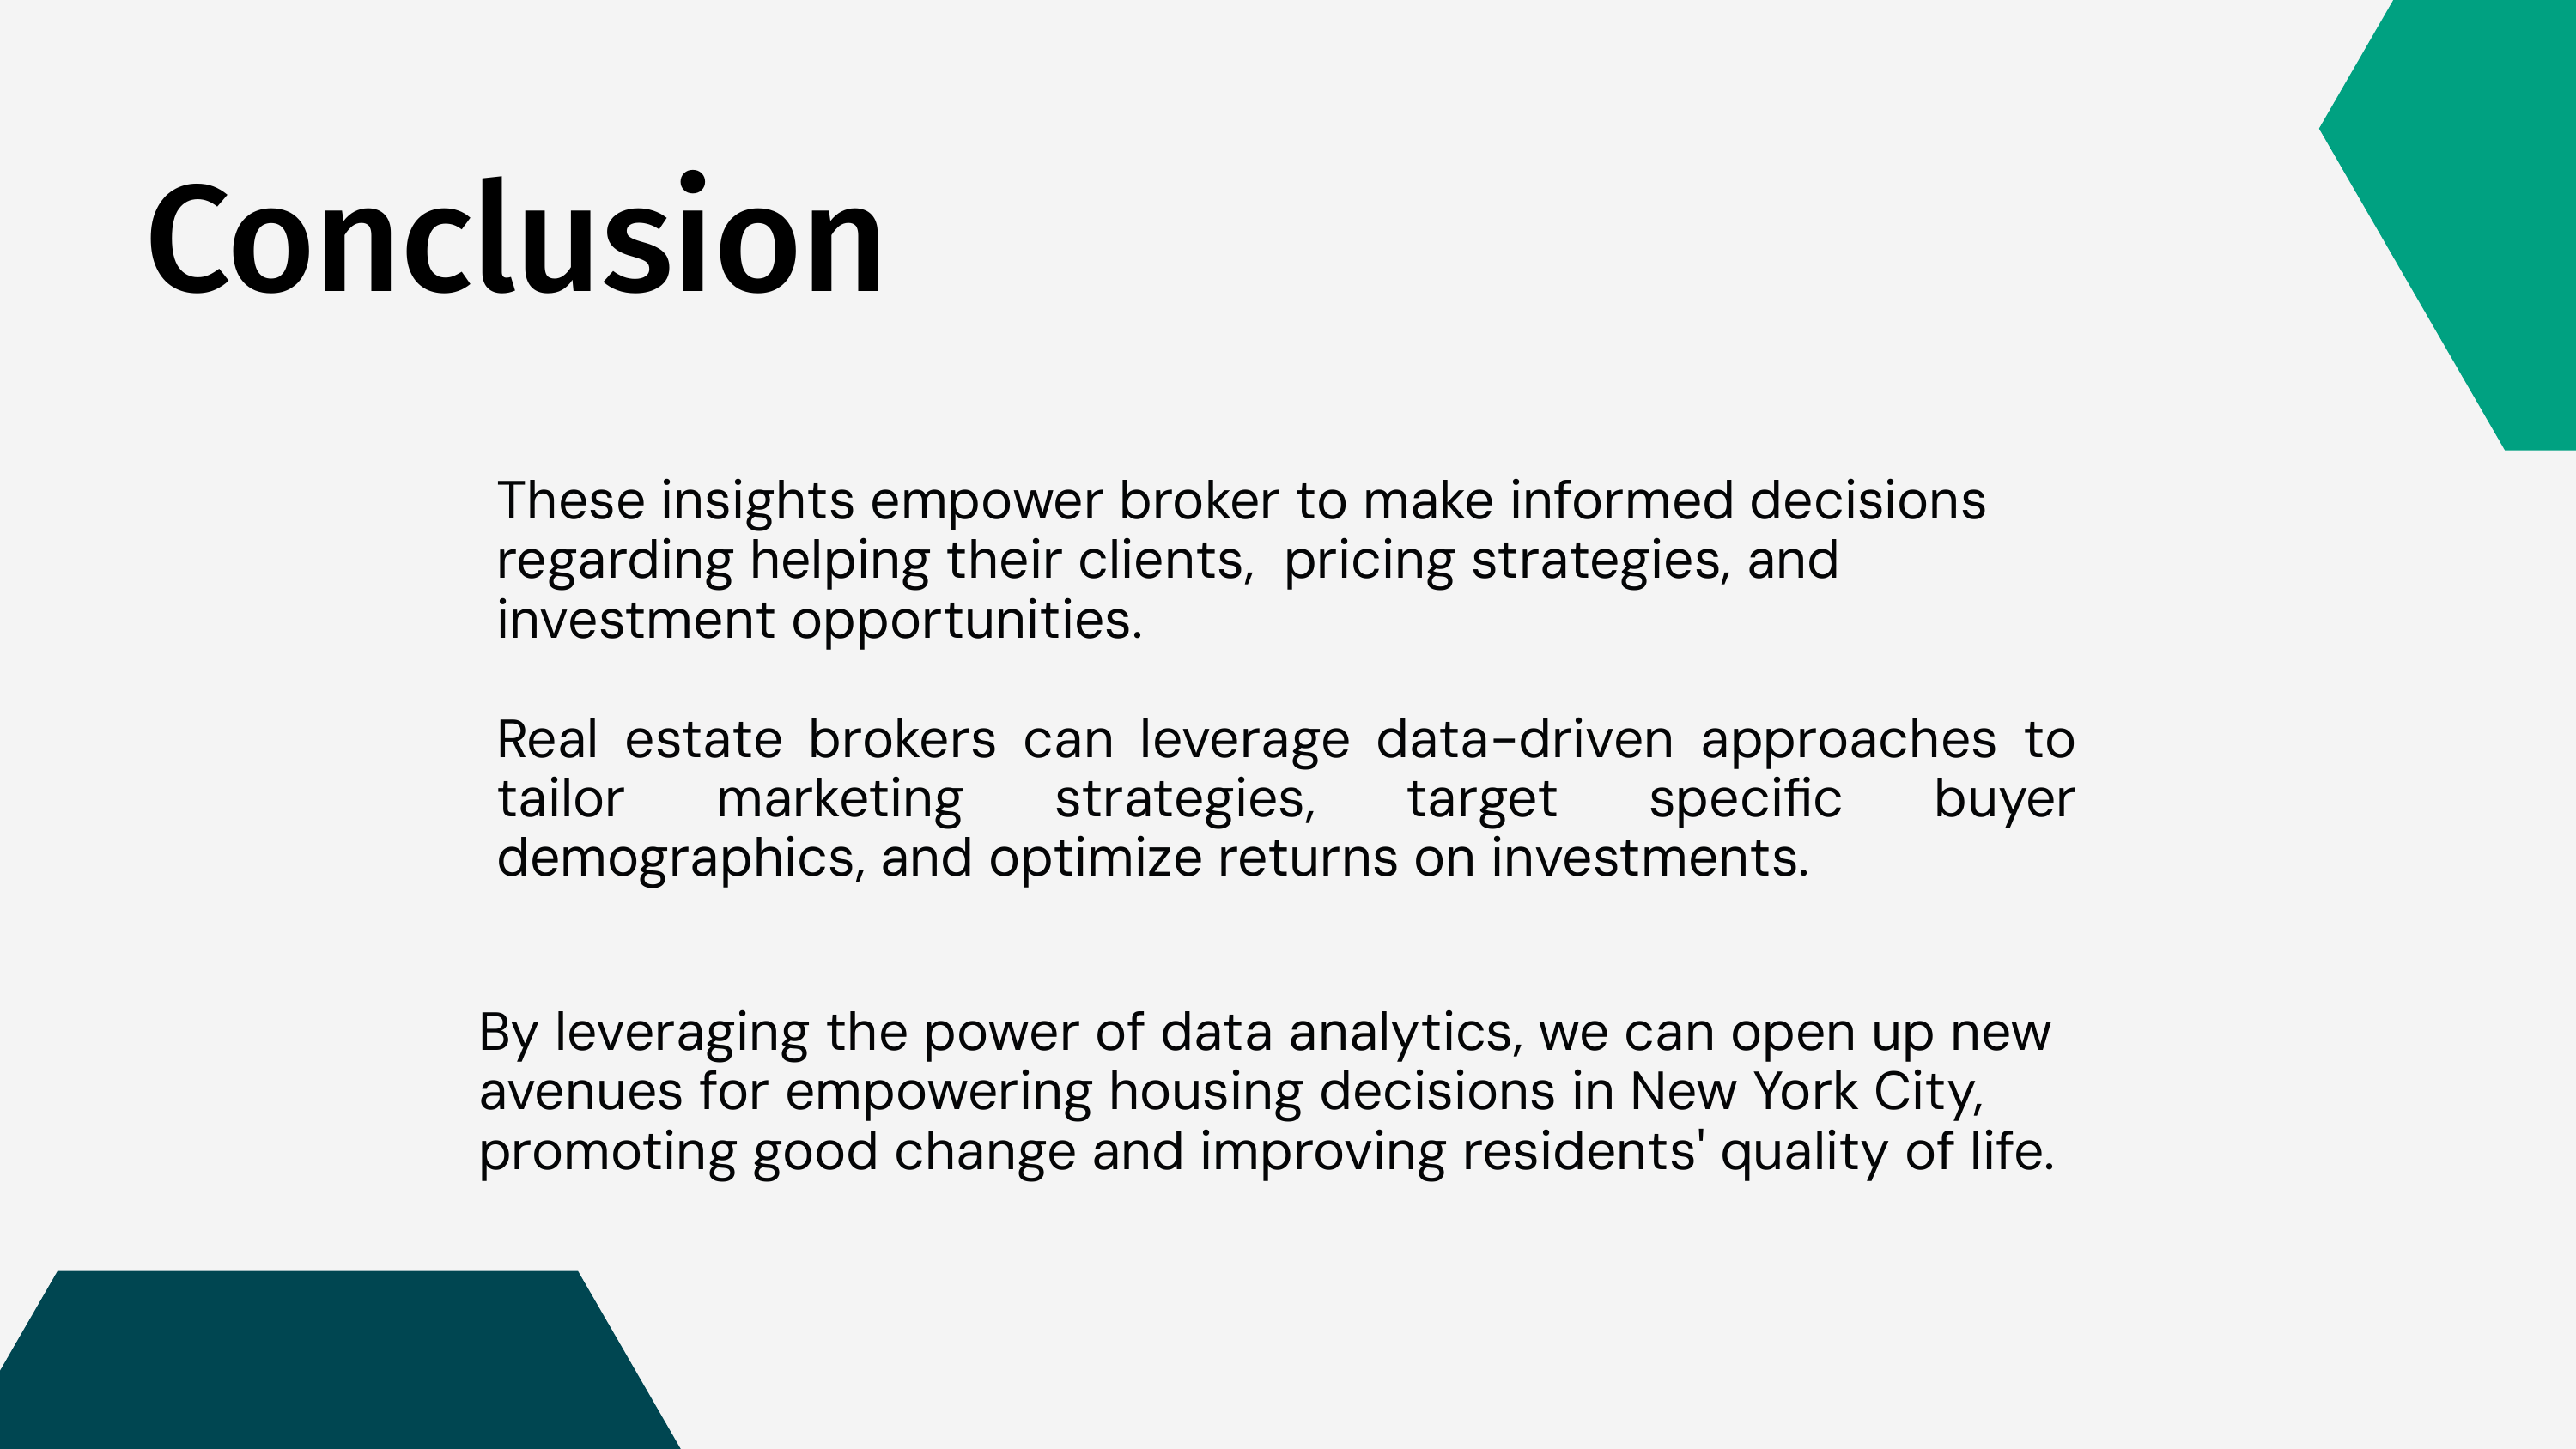

Conclusion
These insights empower broker to make informed decisions regarding helping their clients,  pricing strategies, and investment opportunities.

Real estate brokers can leverage data-driven approaches to tailor marketing strategies, target specific buyer demographics, and optimize returns on investments.
By leveraging the power of data analytics, we can open up new avenues for empowering housing decisions in New York City, promoting good change and improving residents' quality of life.